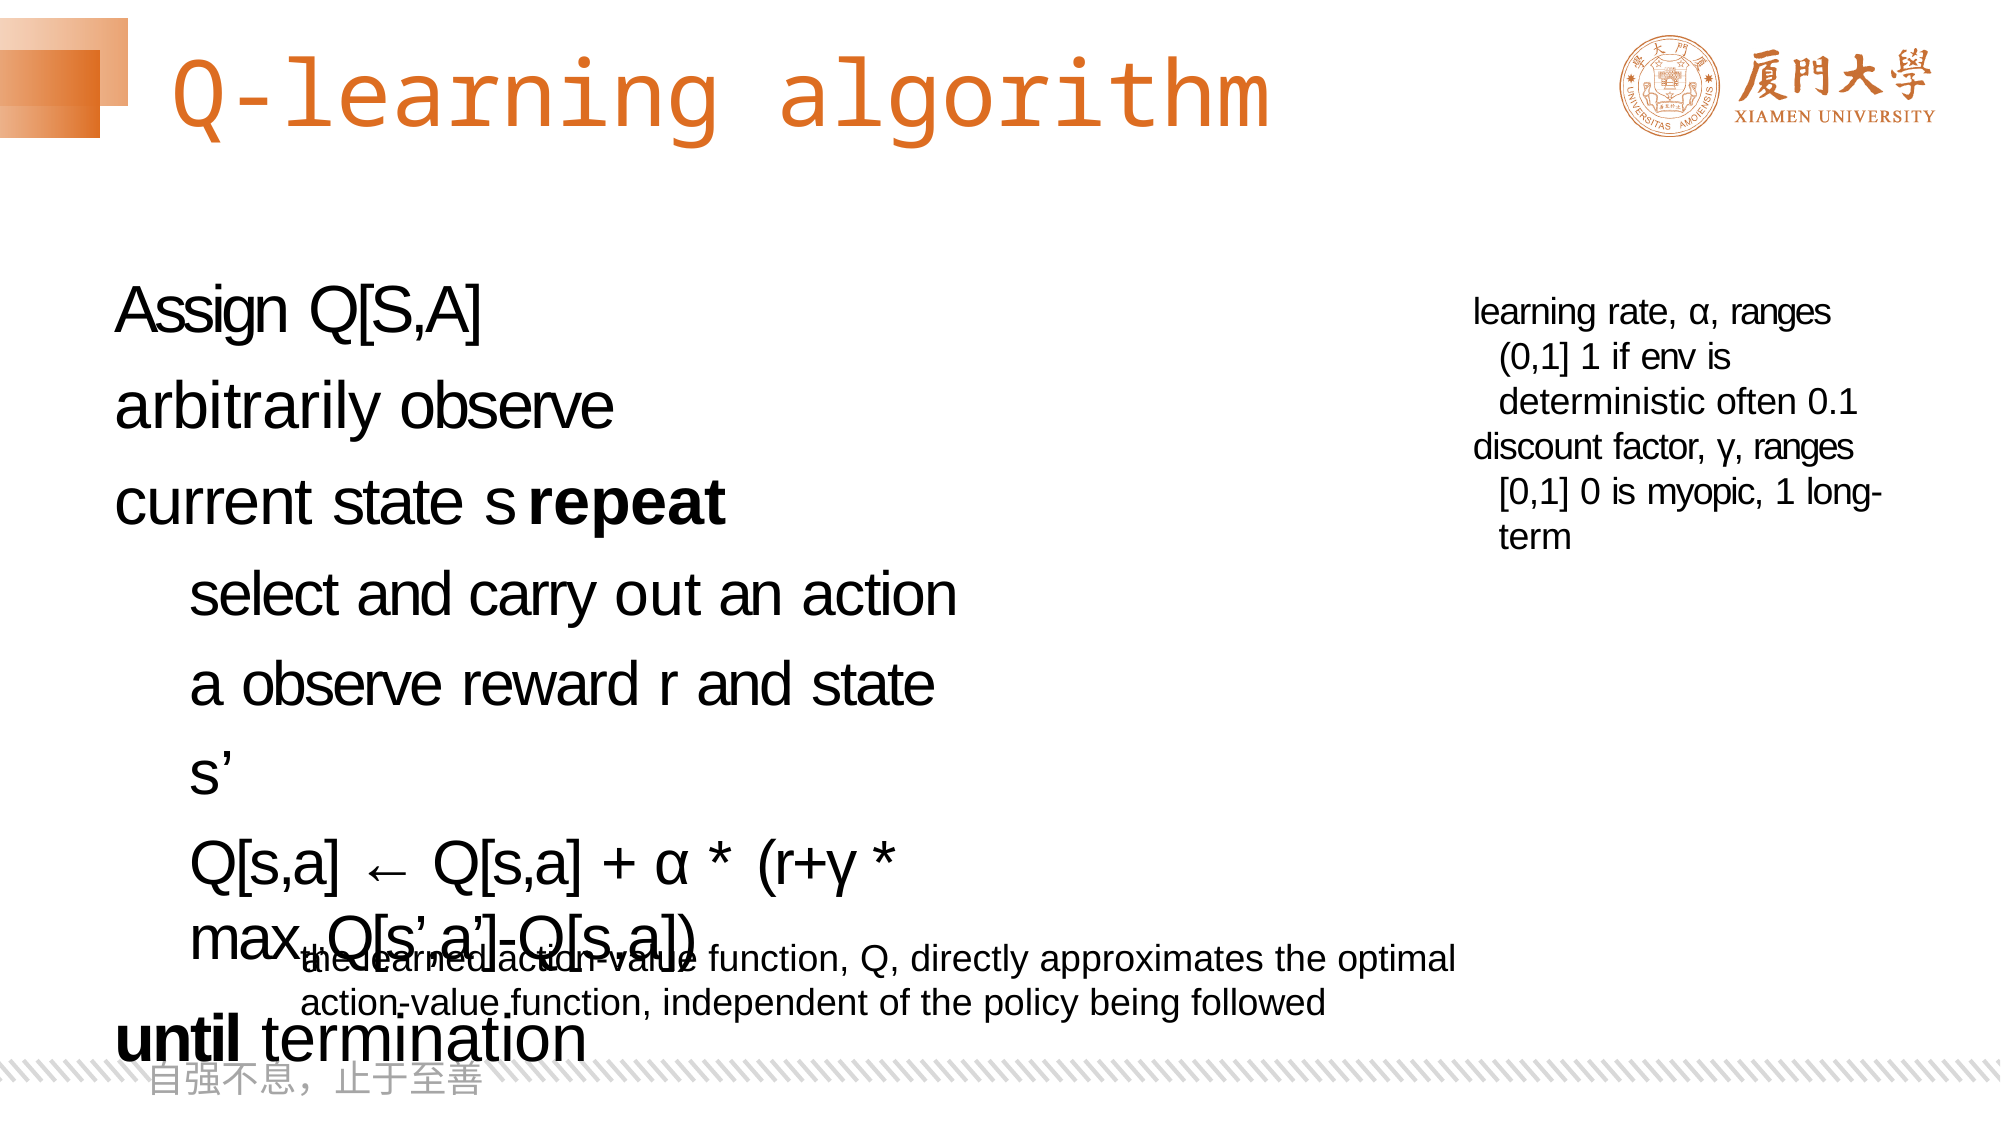

# Q-learning algorithm
Assign Q[S,A] arbitrarily observe current state s repeat
select and carry out an action a observe reward r and state s’
Q[s,a] ← Q[s,a] + α * (r+γ * maxa’Q[s’,a’]-Q[s,a])
until termination
learning rate, α, ranges (0,1] 1 if env is deterministic often 0.1
discount factor, γ, ranges [0,1] 0 is myopic, 1 long-term
the learned action-value function, Q, directly approximates the optimal action-value function, independent of the policy being followed